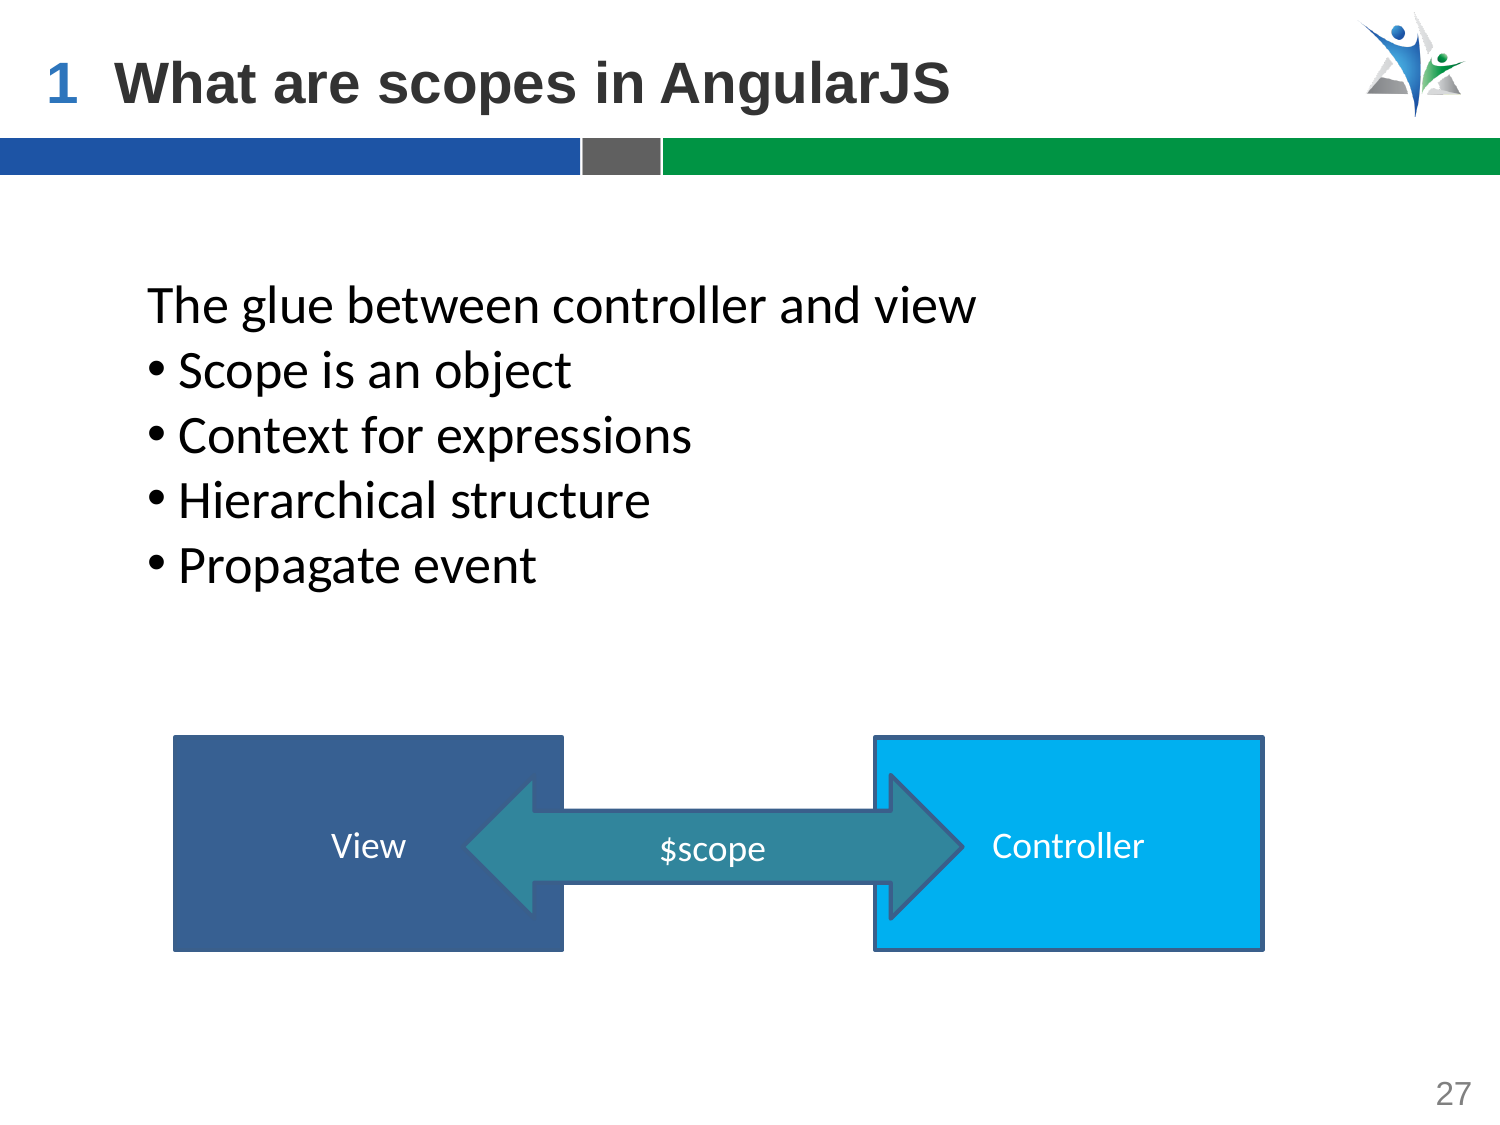

1
What are scopes in AngularJS
The glue between controller and view
 Scope is an object
 Context for expressions
 Hierarchical structure
 Propagate event

View
Controller
$scope